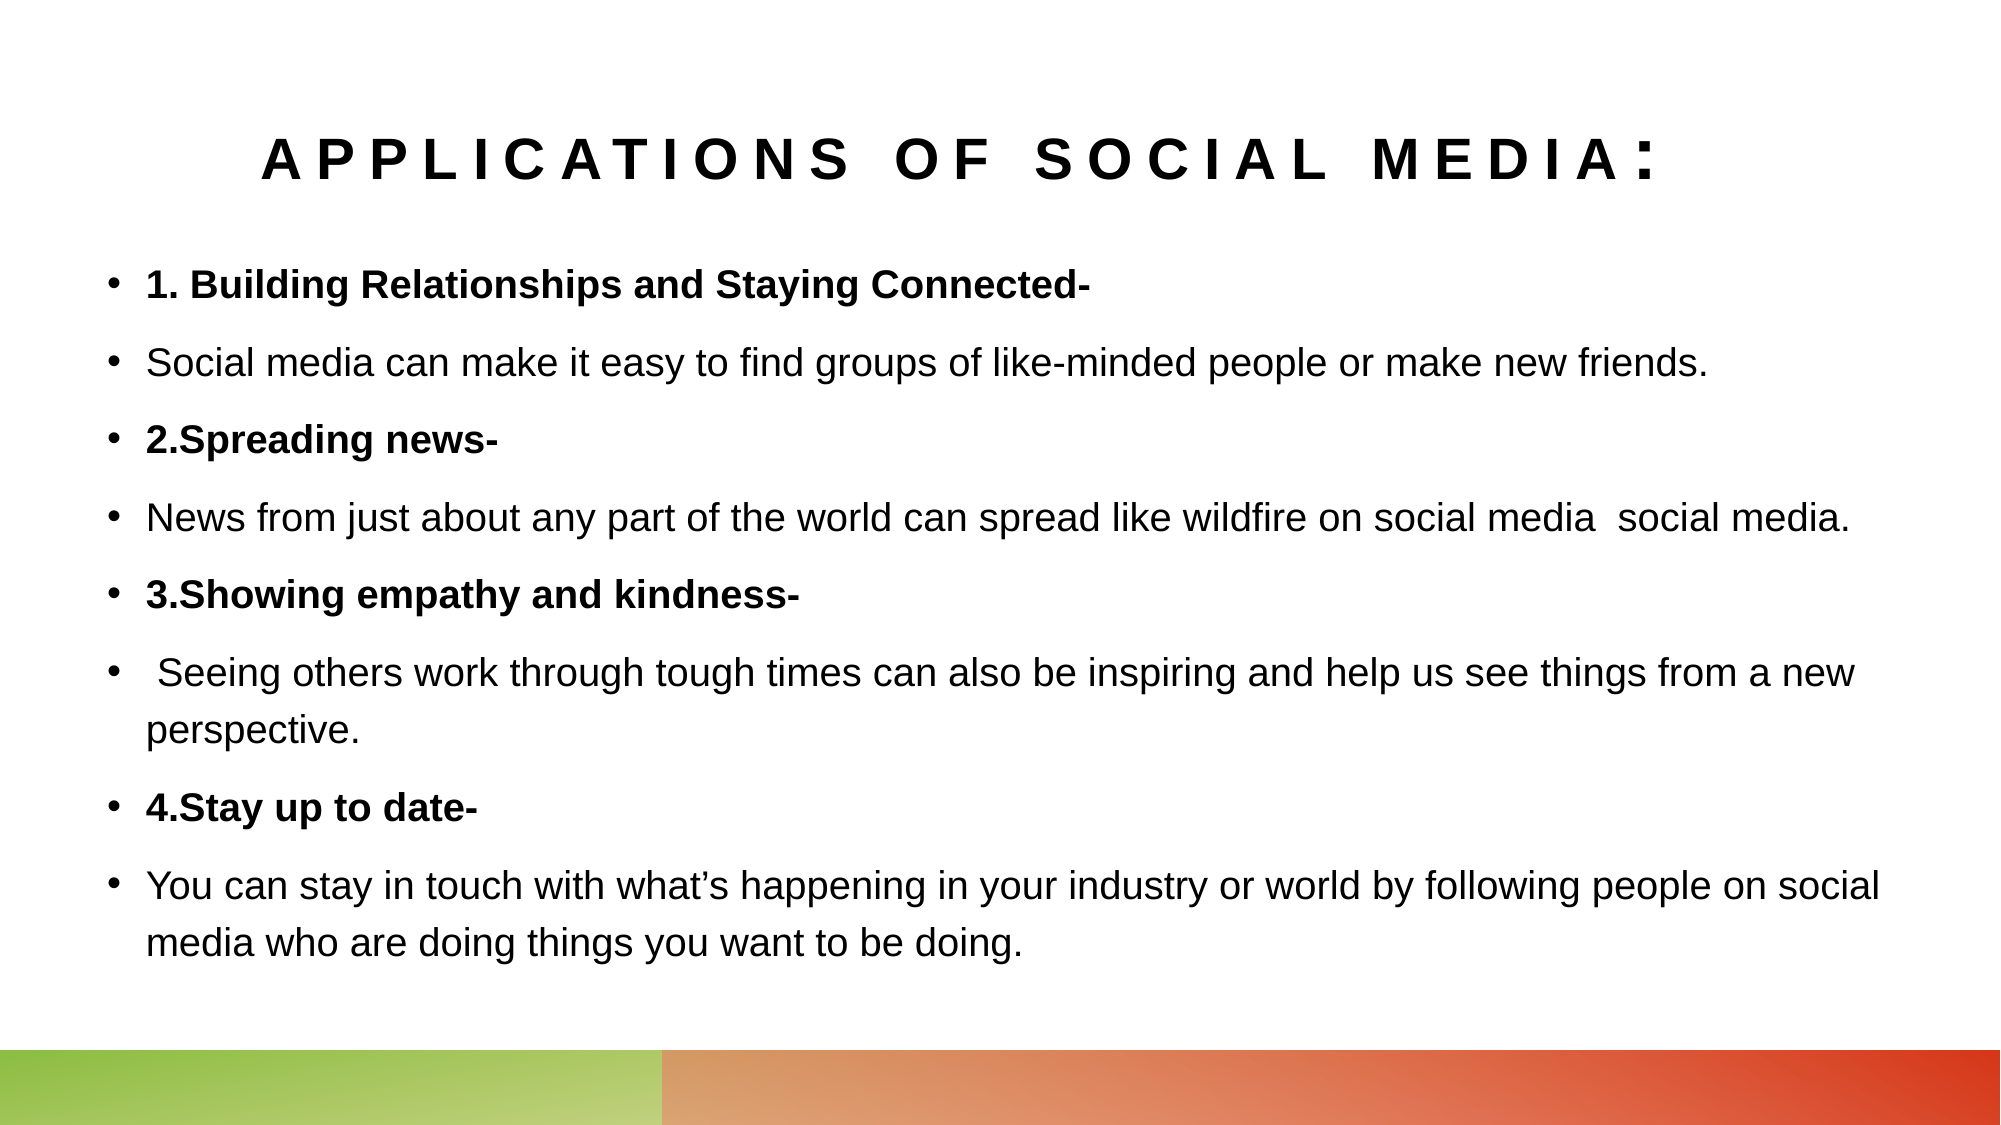

# ApplicationS of social media:
1. Building Relationships and Staying Connected-
Social media can make it easy to find groups of like-minded people or make new friends.
2.Spreading news-
News from just about any part of the world can spread like wildfire on social media  social media.
3.Showing empathy and kindness-
 Seeing others work through tough times can also be inspiring and help us see things from a new perspective.
4.Stay up to date-
You can stay in touch with what’s happening in your industry or world by following people on social media who are doing things you want to be doing.